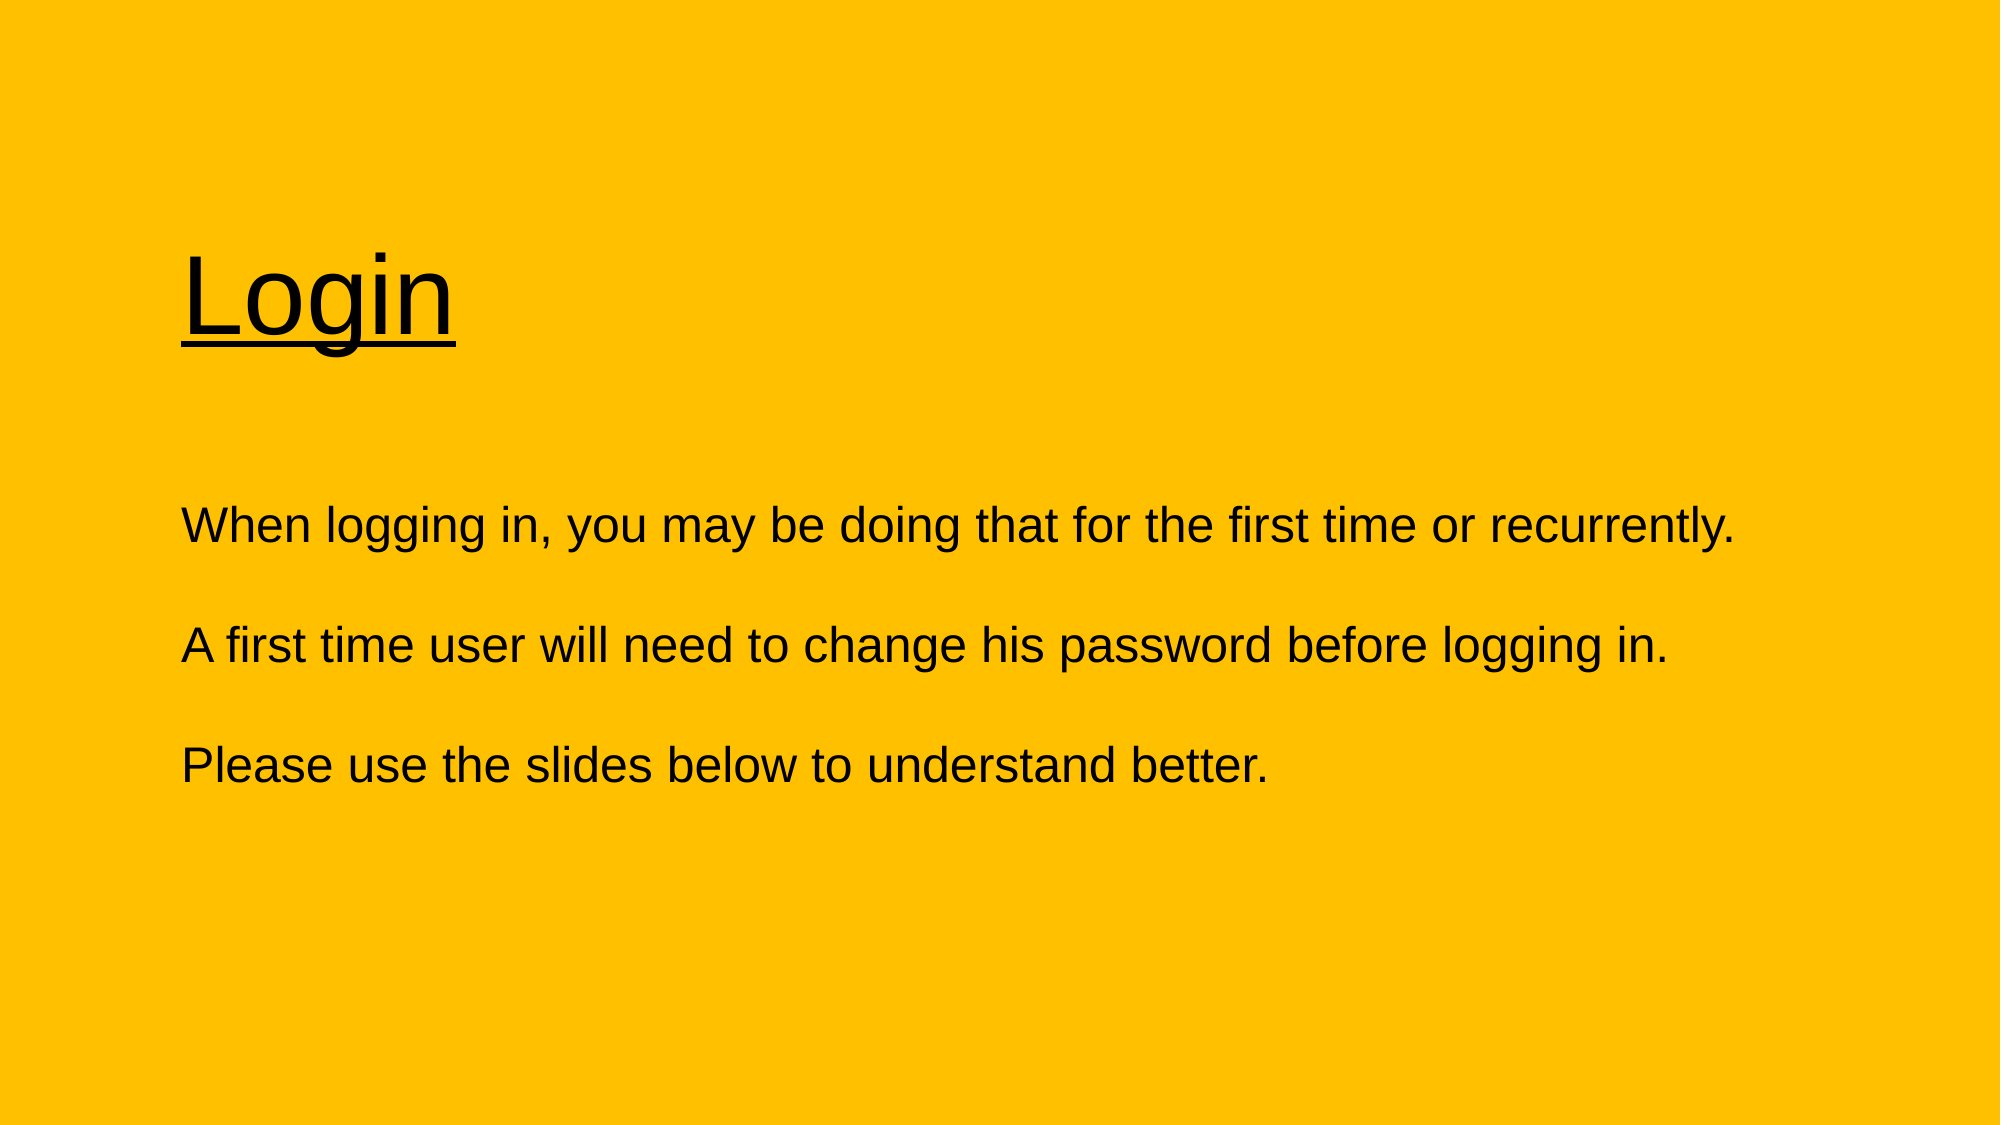

Login

When logging in, you may be doing that for the first time or recurrently.

A first time user will need to change his password before logging in.

Please use the slides below to understand better.